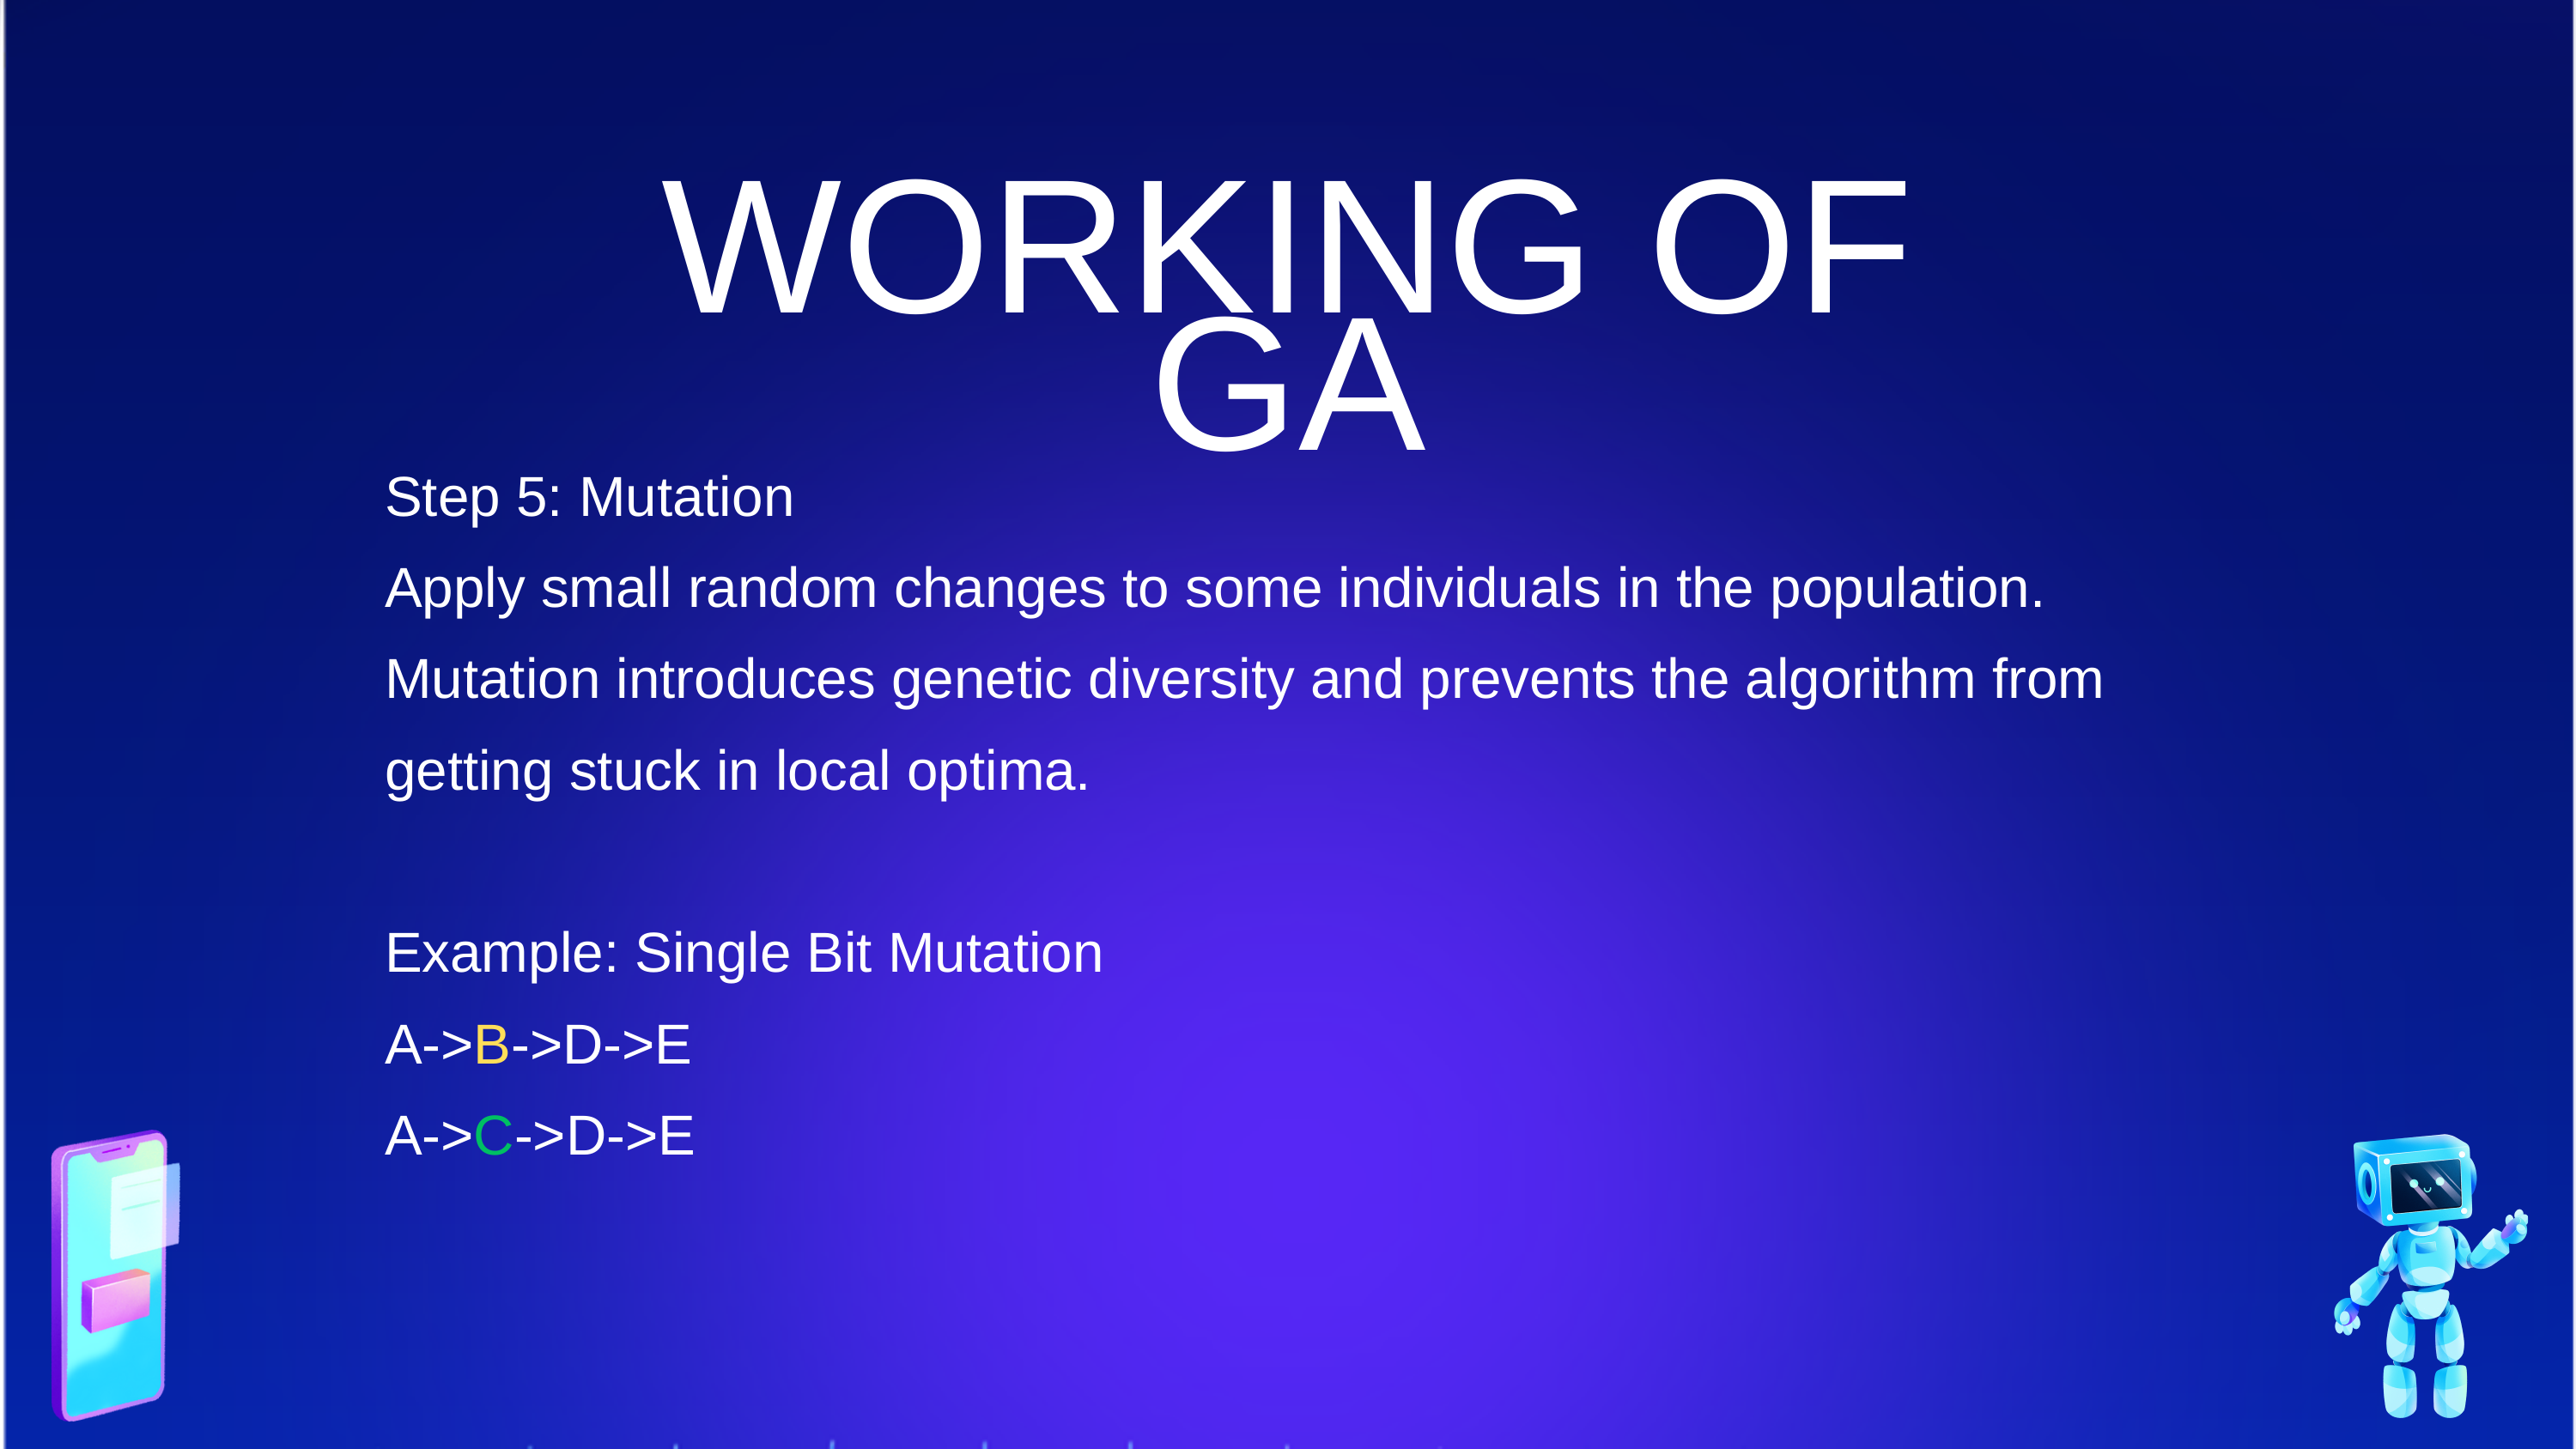

WORKING OF GA
Step 5: Mutation
Apply small random changes to some individuals in the population. Mutation introduces genetic diversity and prevents the algorithm from getting stuck in local optima.

Example: Single Bit Mutation
A->B->D->E
A->C->D->E